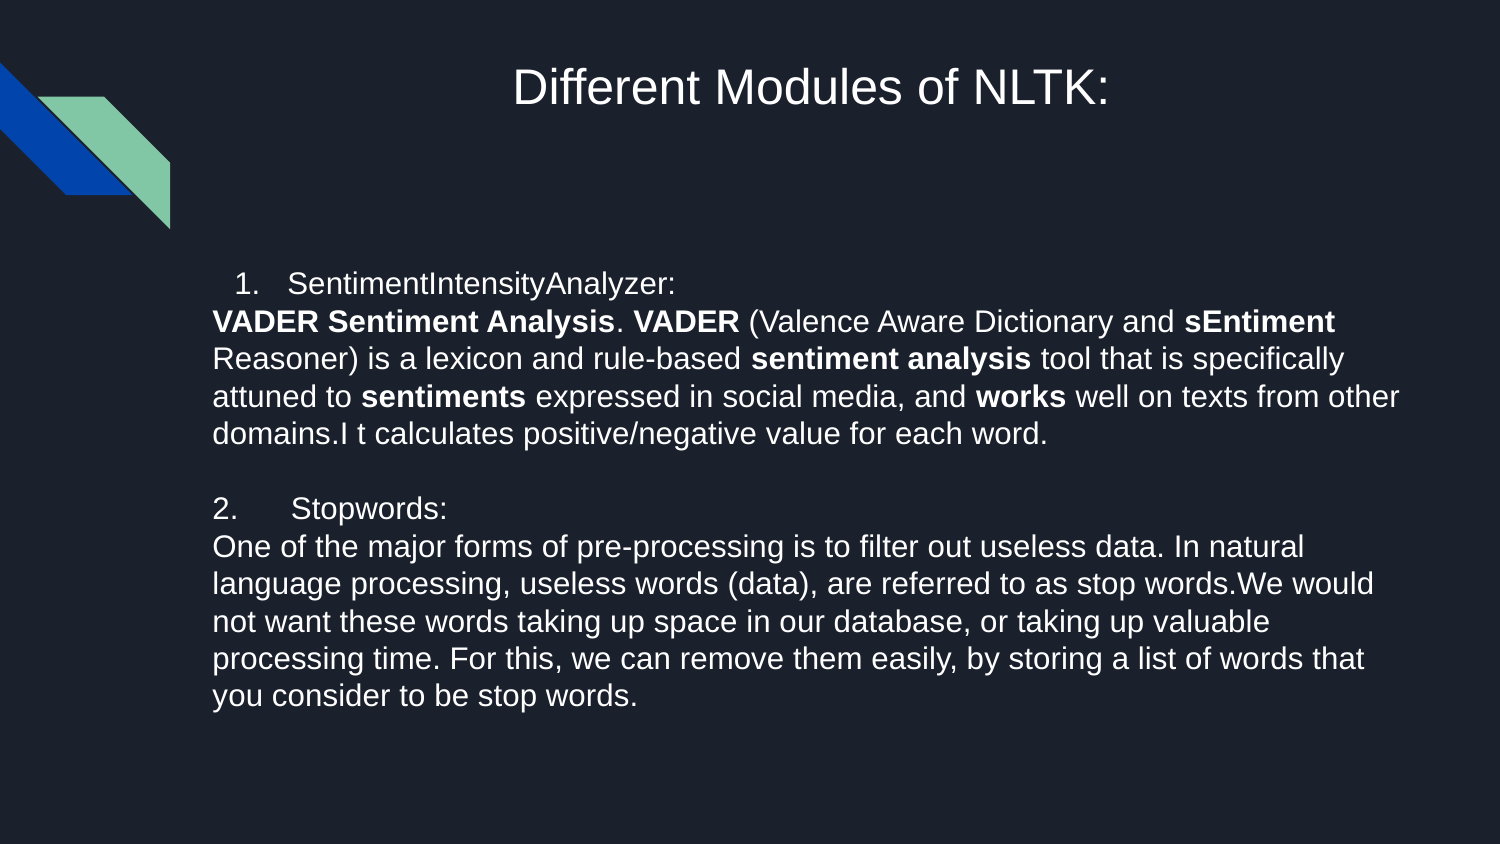

Different Modules of NLTK:

SentimentIntensityAnalyzer:
VADER Sentiment Analysis. VADER (Valence Aware Dictionary and sEntiment Reasoner) is a lexicon and rule-based sentiment analysis tool that is specifically attuned to sentiments expressed in social media, and works well on texts from other domains.I t calculates positive/negative value for each word.

2.      Stopwords:
One of the major forms of pre-processing is to filter out useless data. In natural language processing, useless words (data), are referred to as stop words.We would not want these words taking up space in our database, or taking up valuable processing time. For this, we can remove them easily, by storing a list of words that you consider to be stop words.